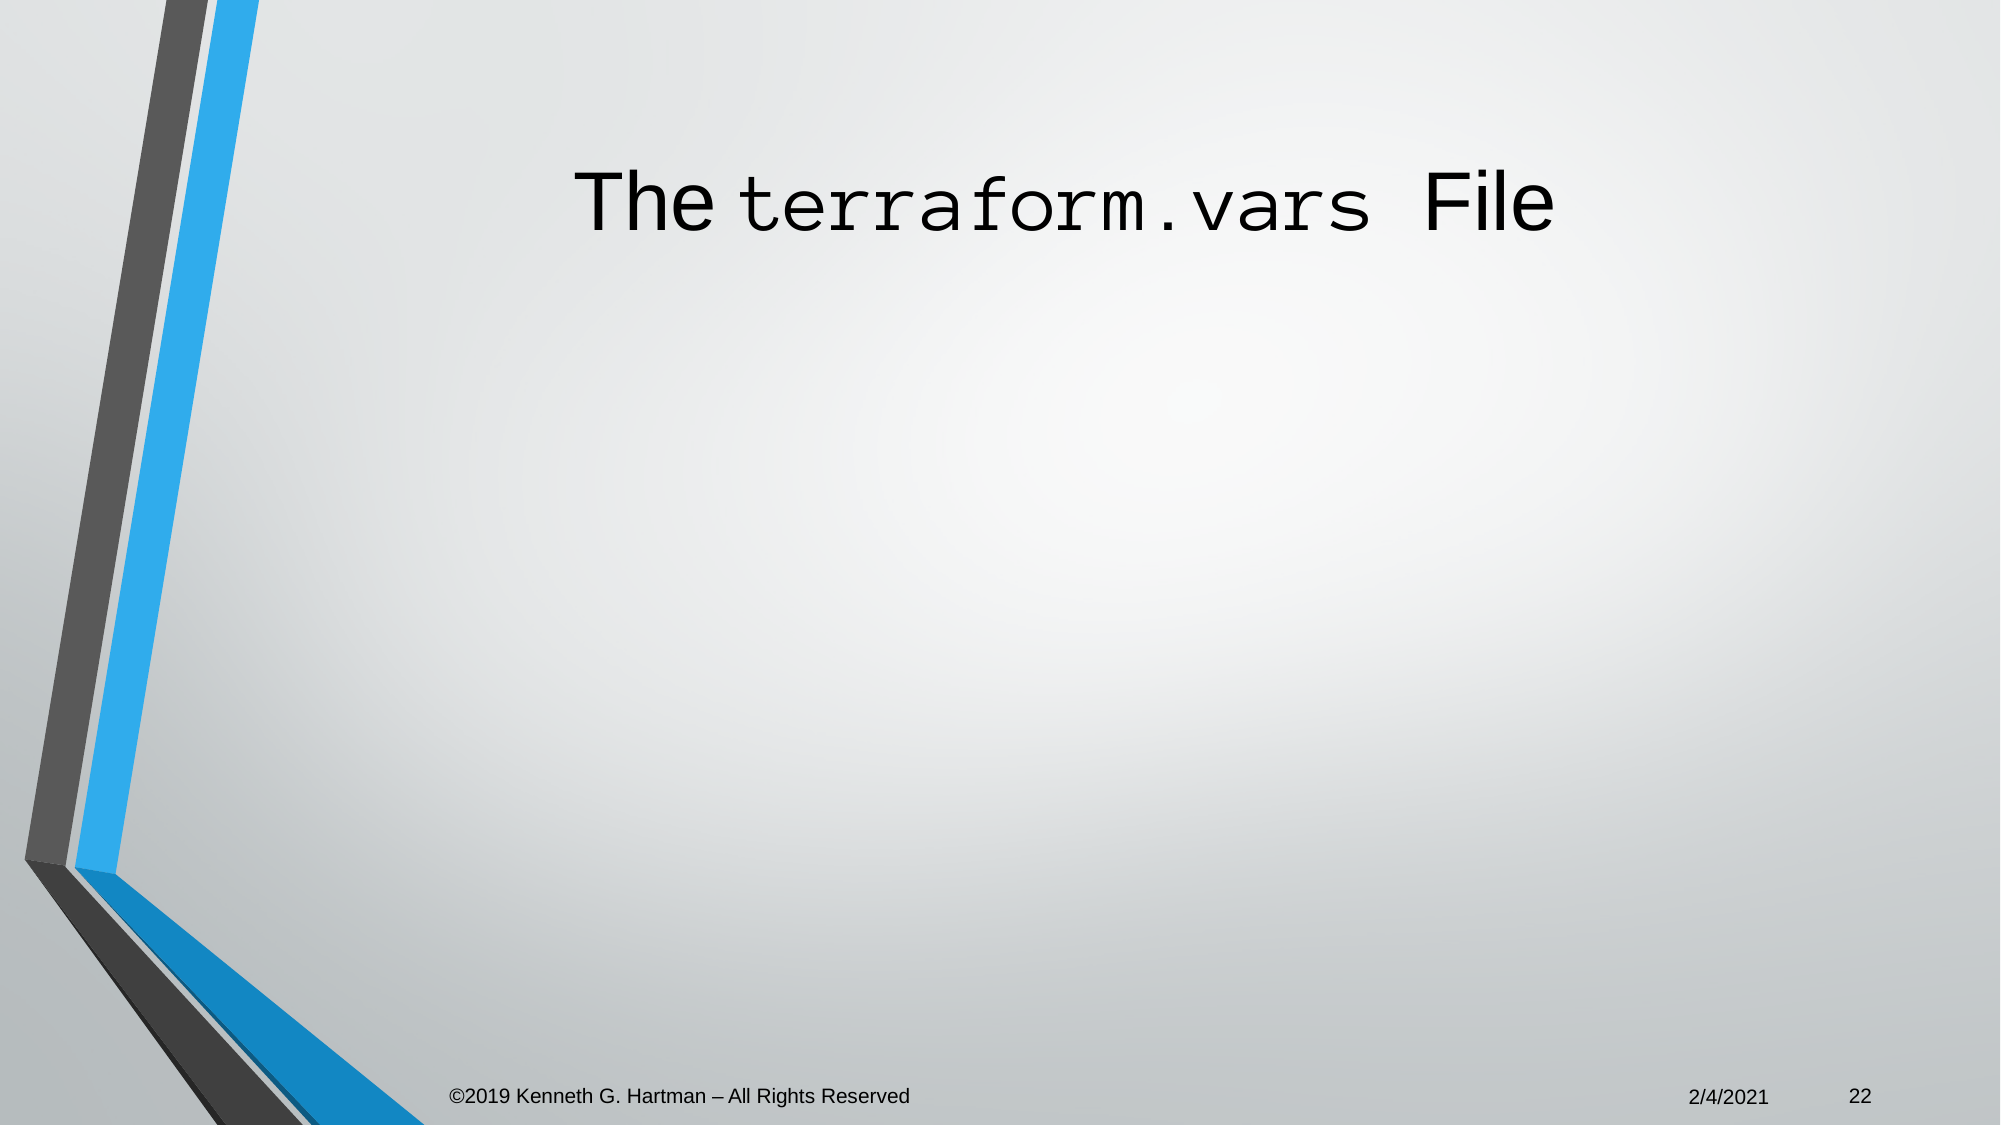

# The terraform.vars File

22
©2019 Kenneth G. Hartman – All Rights Reserved
2/4/2021